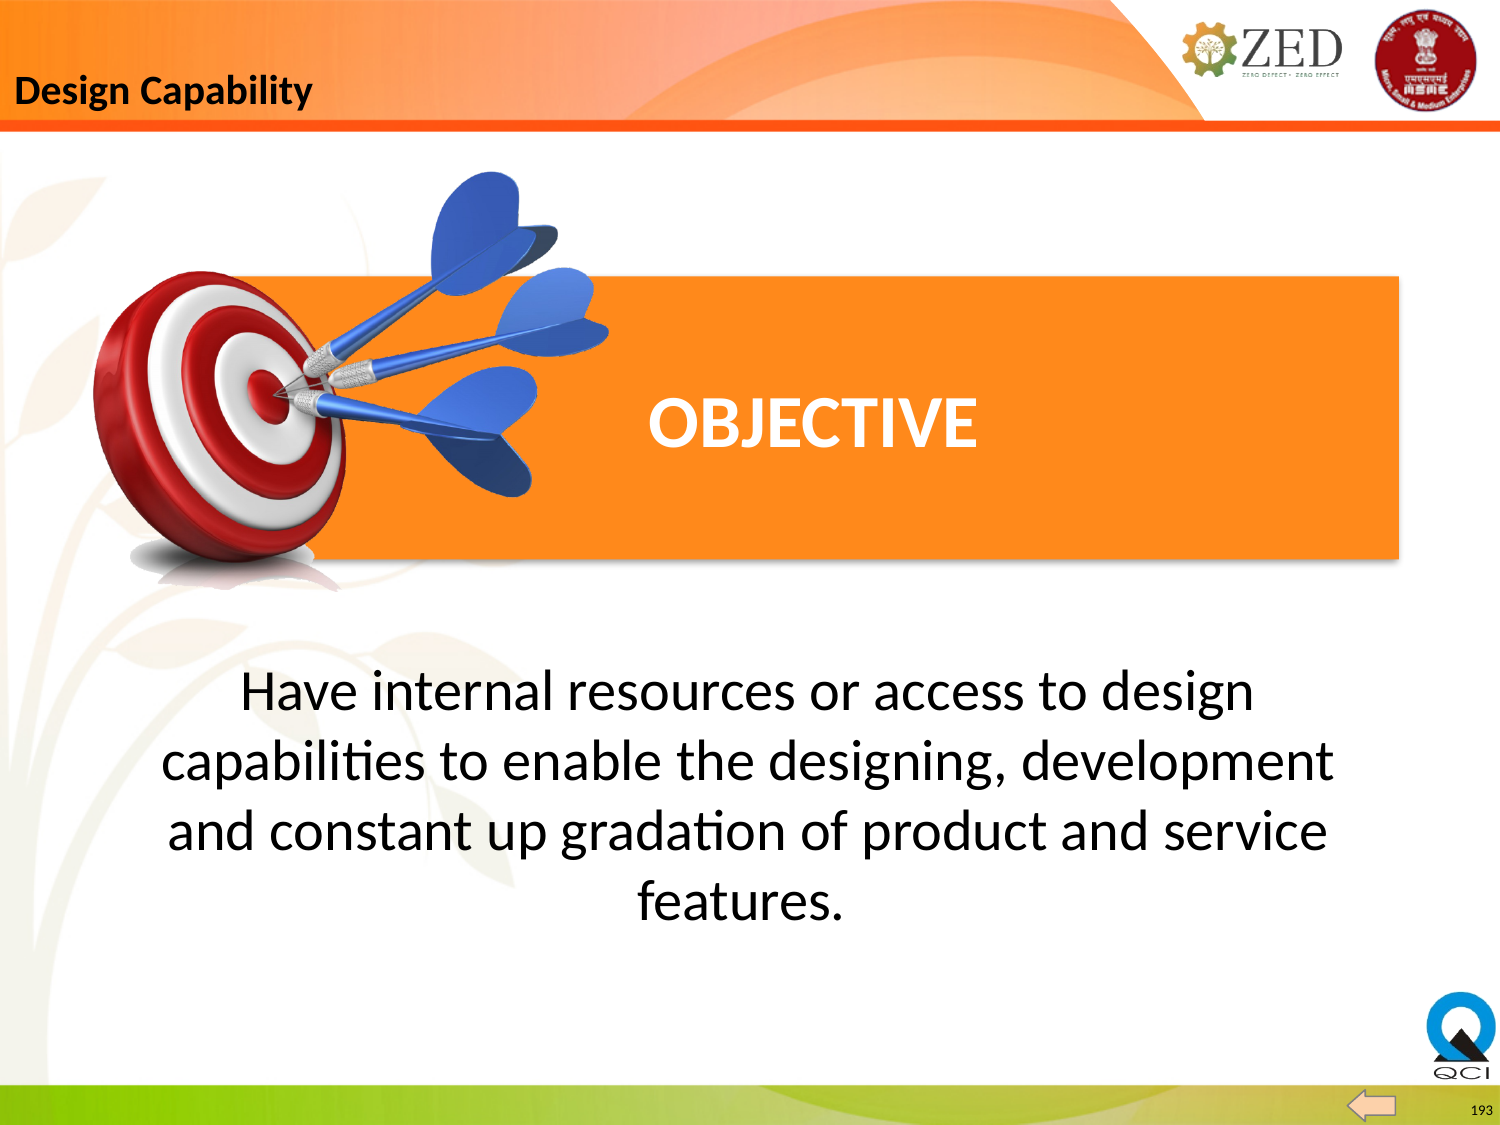

Design Capability
Have internal resources or access to design capabilities to enable the designing, development and constant up gradation of product and service features.